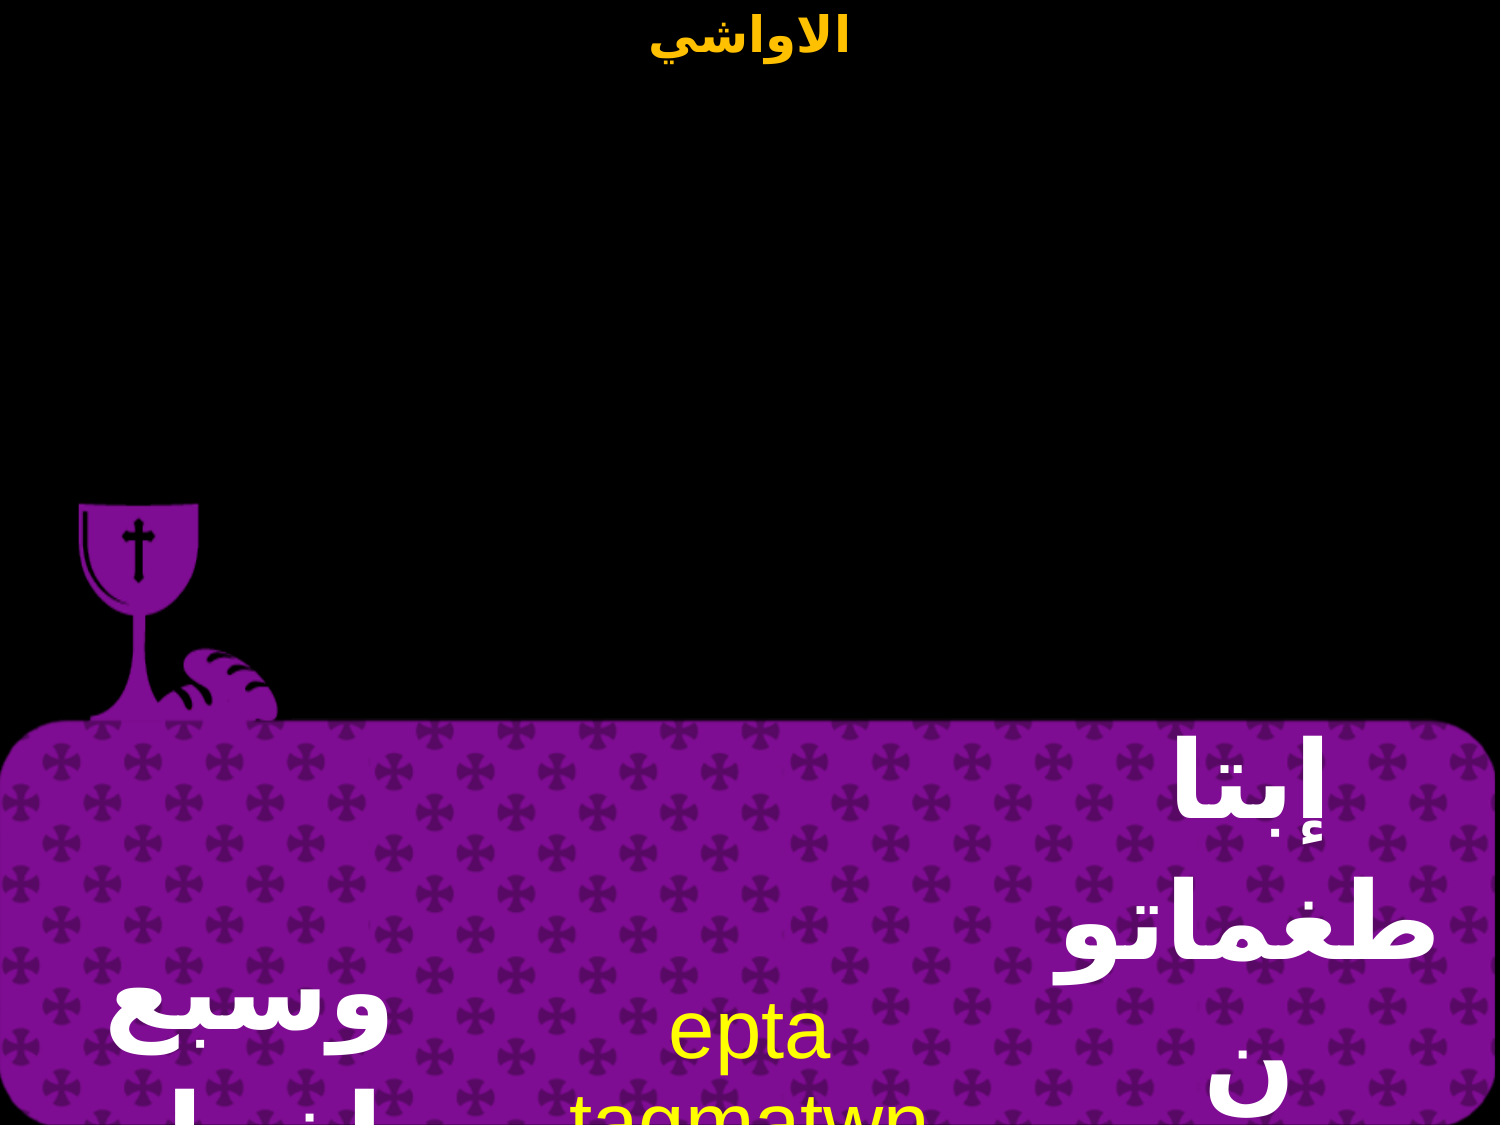

| وسبع طغمات كنيسة الله | epta tagmatwn tou Qeou thc ek`klhciac | إبتا طغماتون توثيئوتيس إككليسياس |
| --- | --- | --- |